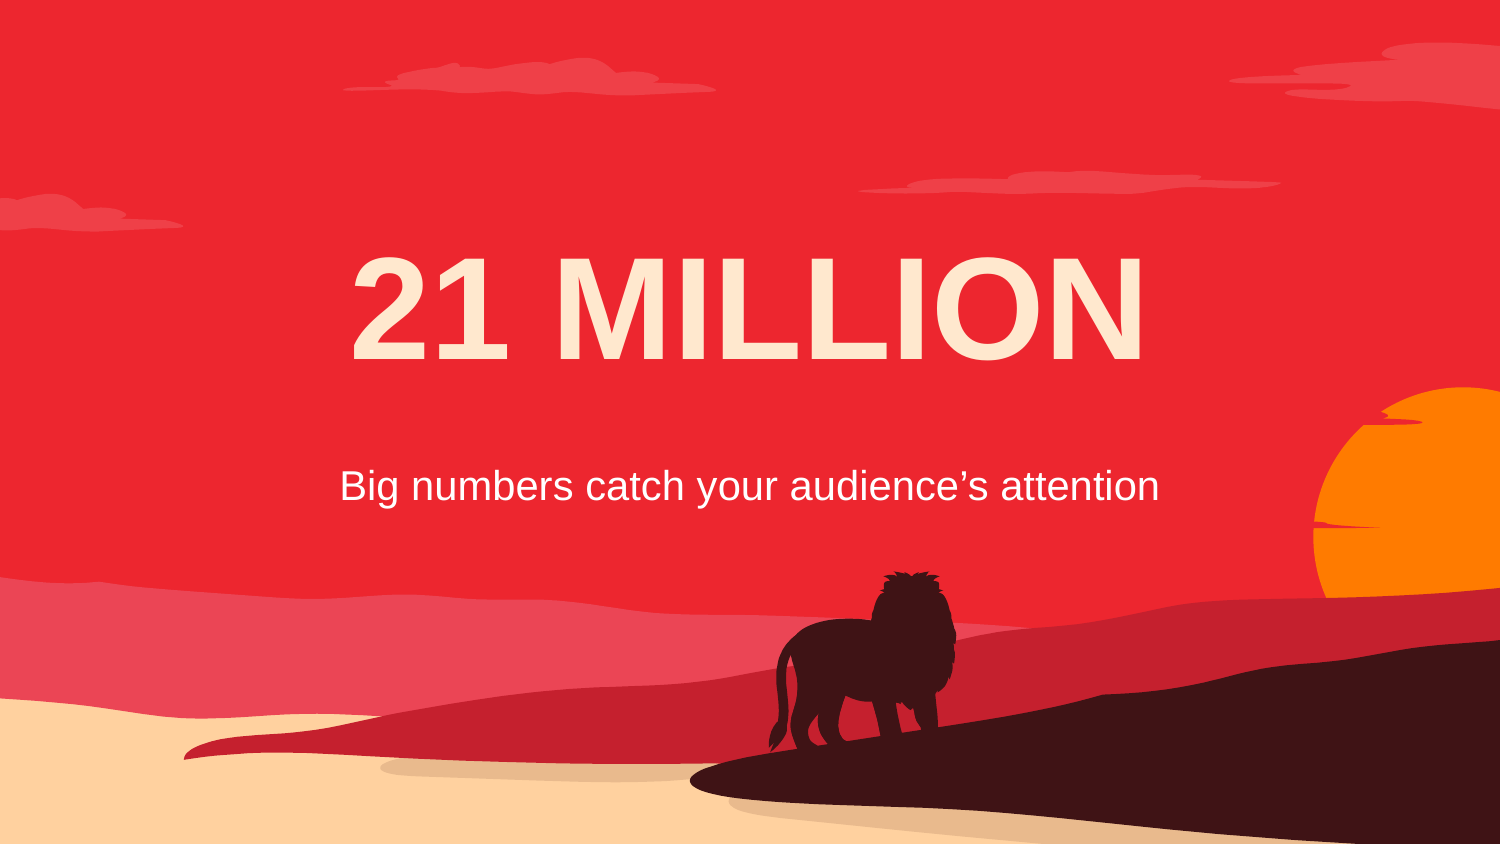

# 21 MILLION

Big numbers catch your audience’s attention